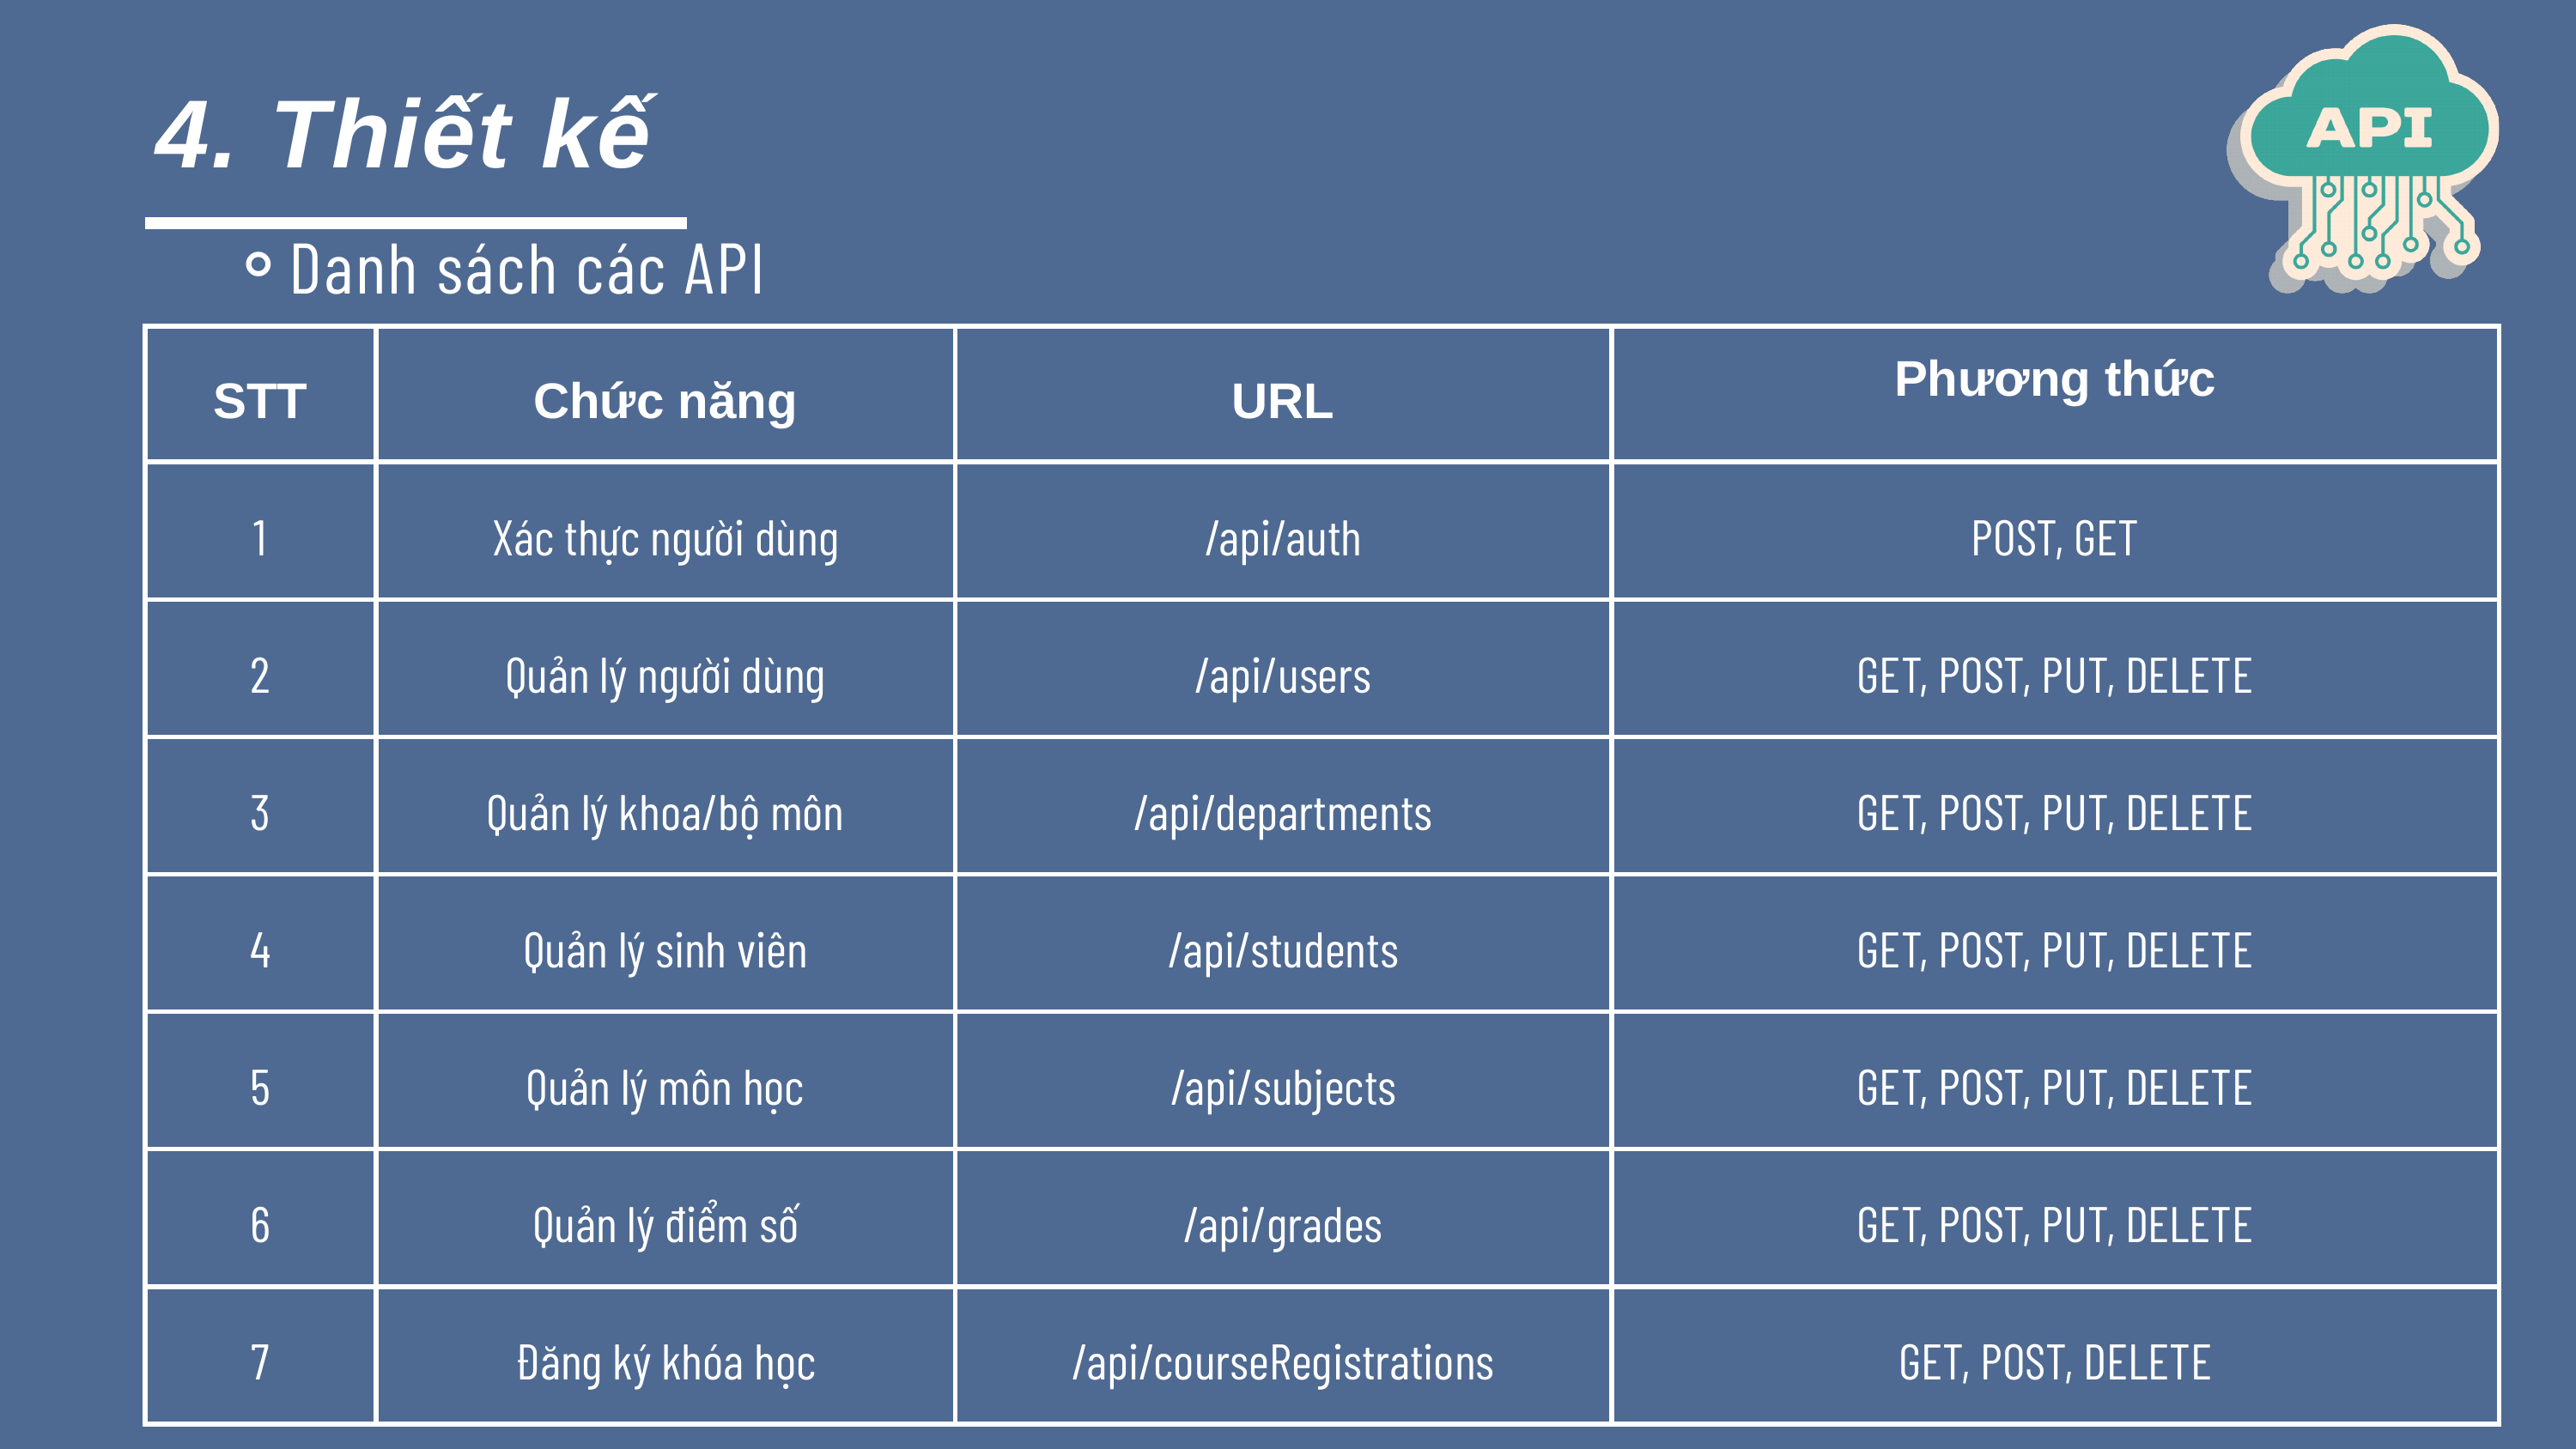

4. Thiết kế

Danh sách các API
| STT | Chức năng | URL | Phương thức |
| --- | --- | --- | --- |
| 1 | Xác thực người dùng | /api/auth | POST, GET |
| 2 | Quản lý người dùng | /api/users | GET, POST, PUT, DELETE |
| 3 | Quản lý khoa/bộ môn | /api/departments | GET, POST, PUT, DELETE |
| 4 | Quản lý sinh viên | /api/students | GET, POST, PUT, DELETE |
| 5 | Quản lý môn học | /api/subjects | GET, POST, PUT, DELETE |
| 6 | Quản lý điểm số | /api/grades | GET, POST, PUT, DELETE |
| 7 | Đăng ký khóa học | /api/courseRegistrations | GET, POST, DELETE |